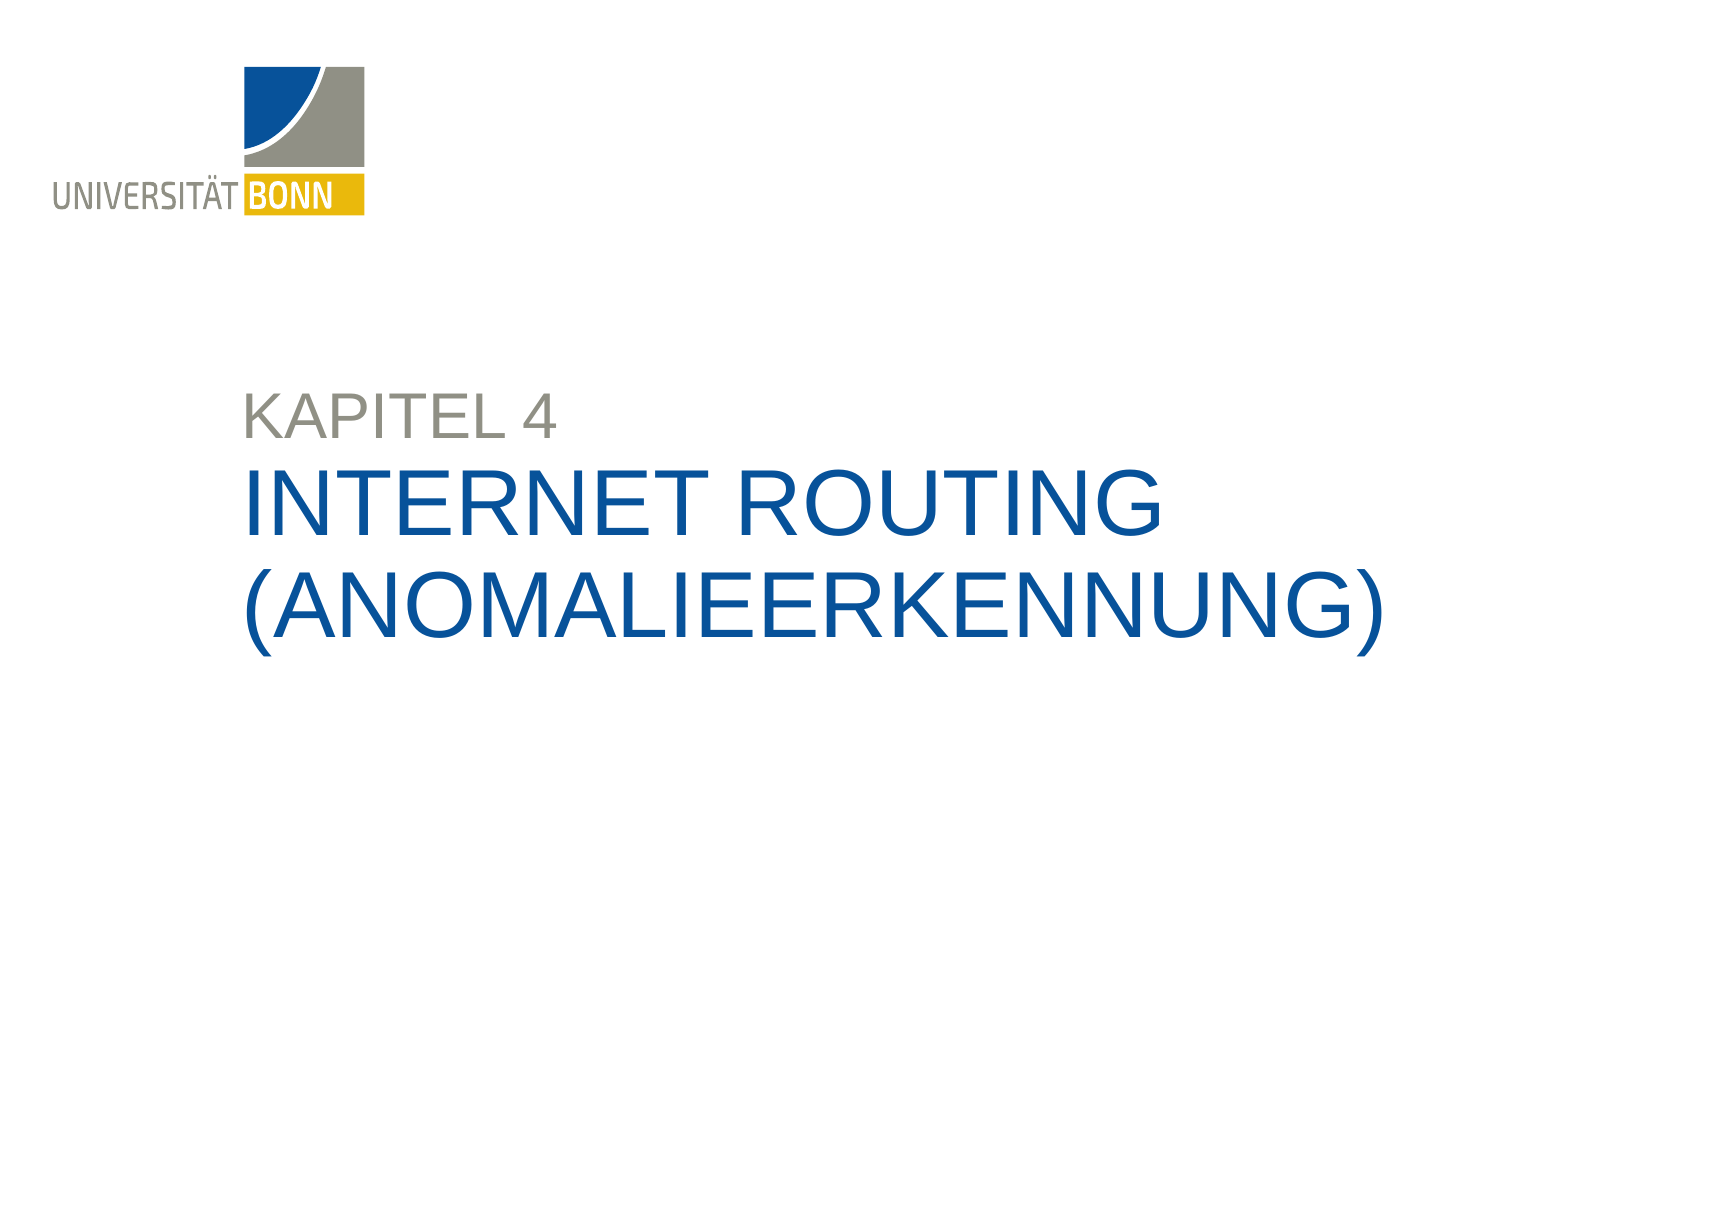

Kapitel 4
# Internet Routing (anomalieerkennung)
31. Mai 2021
2
Matthias Wübbeling - Vorlesung Netzwerksicherheit - SoSe 2021